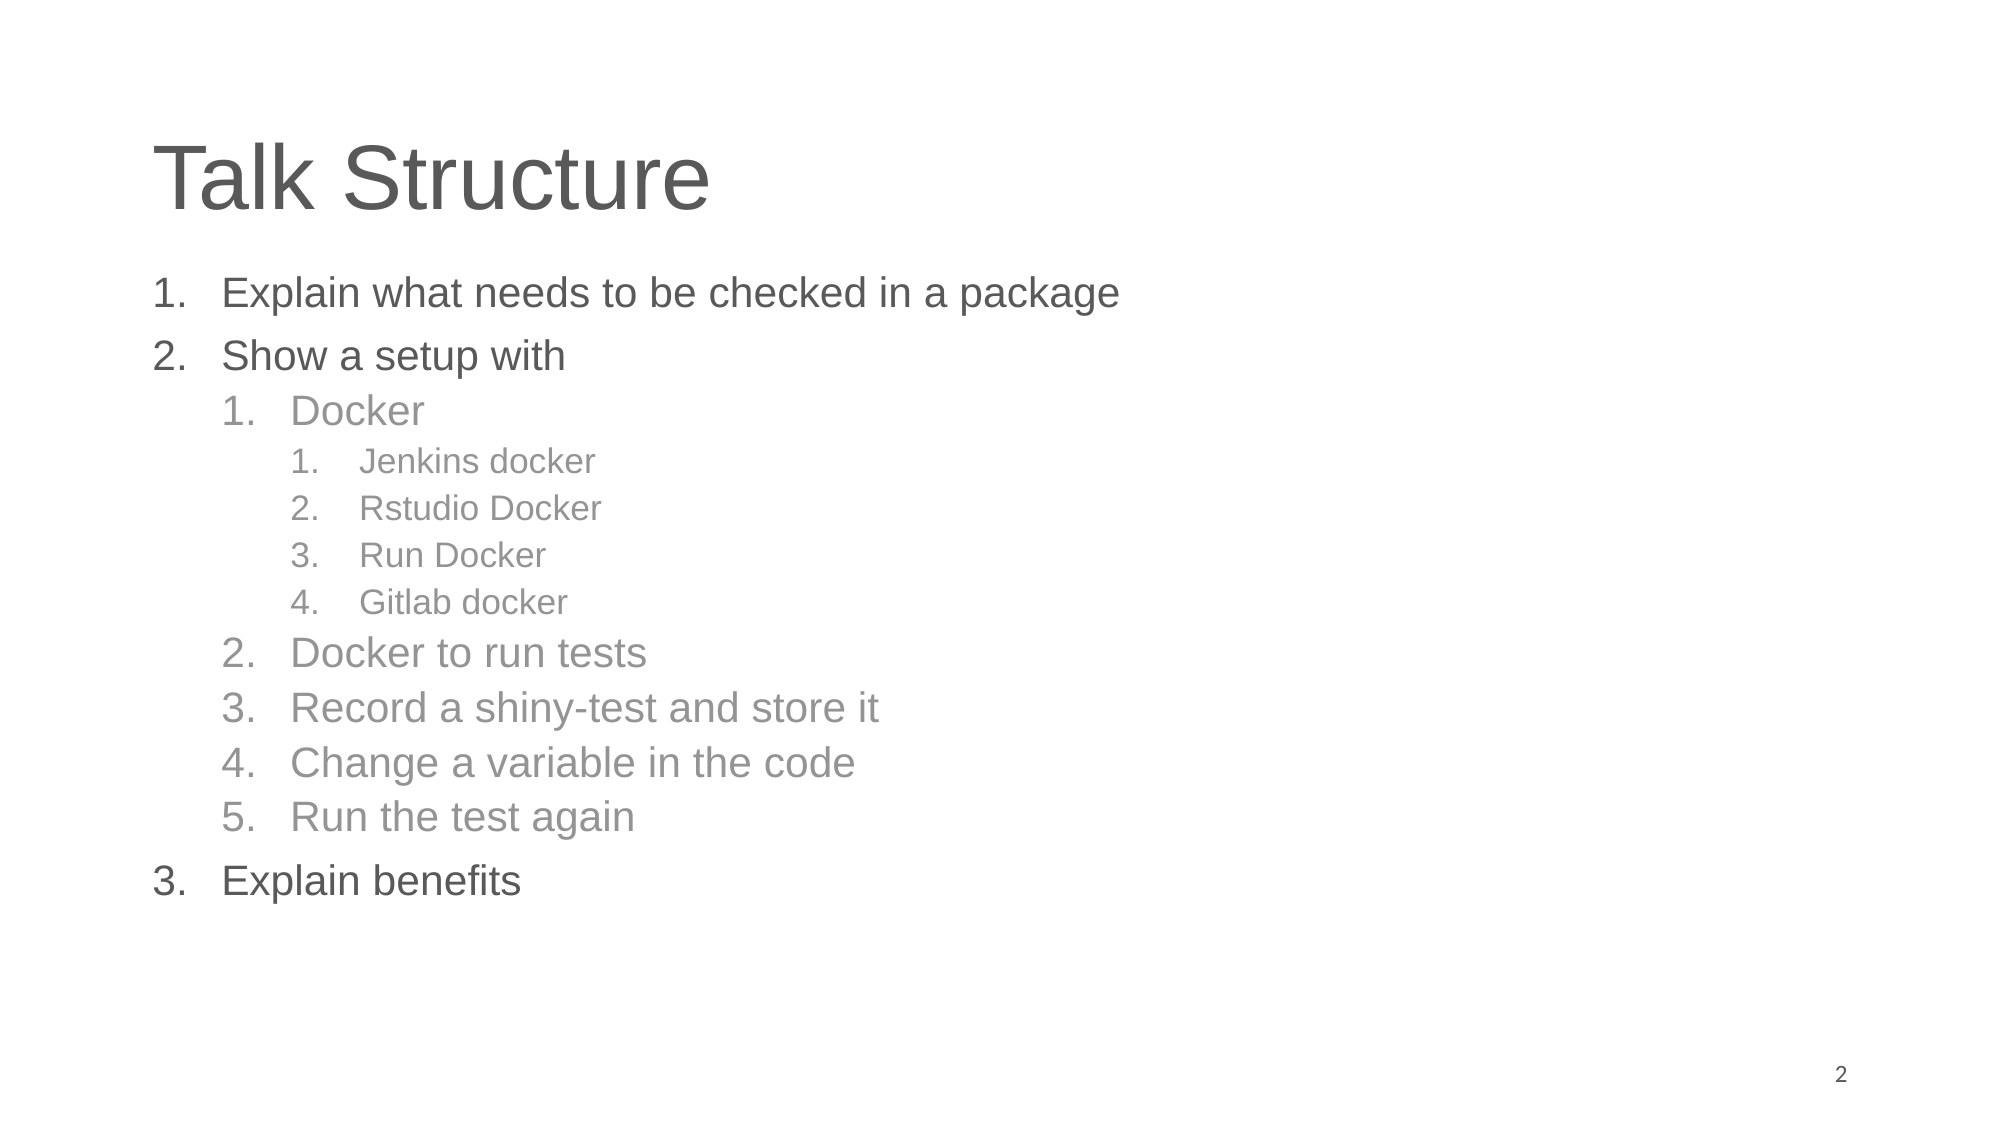

# Talk Structure
Explain what needs to be checked in a package
Show a setup with
Docker
Jenkins docker
Rstudio Docker
Run Docker
Gitlab docker
Docker to run tests
Record a shiny-test and store it
Change a variable in the code
Run the test again
Explain benefits
2